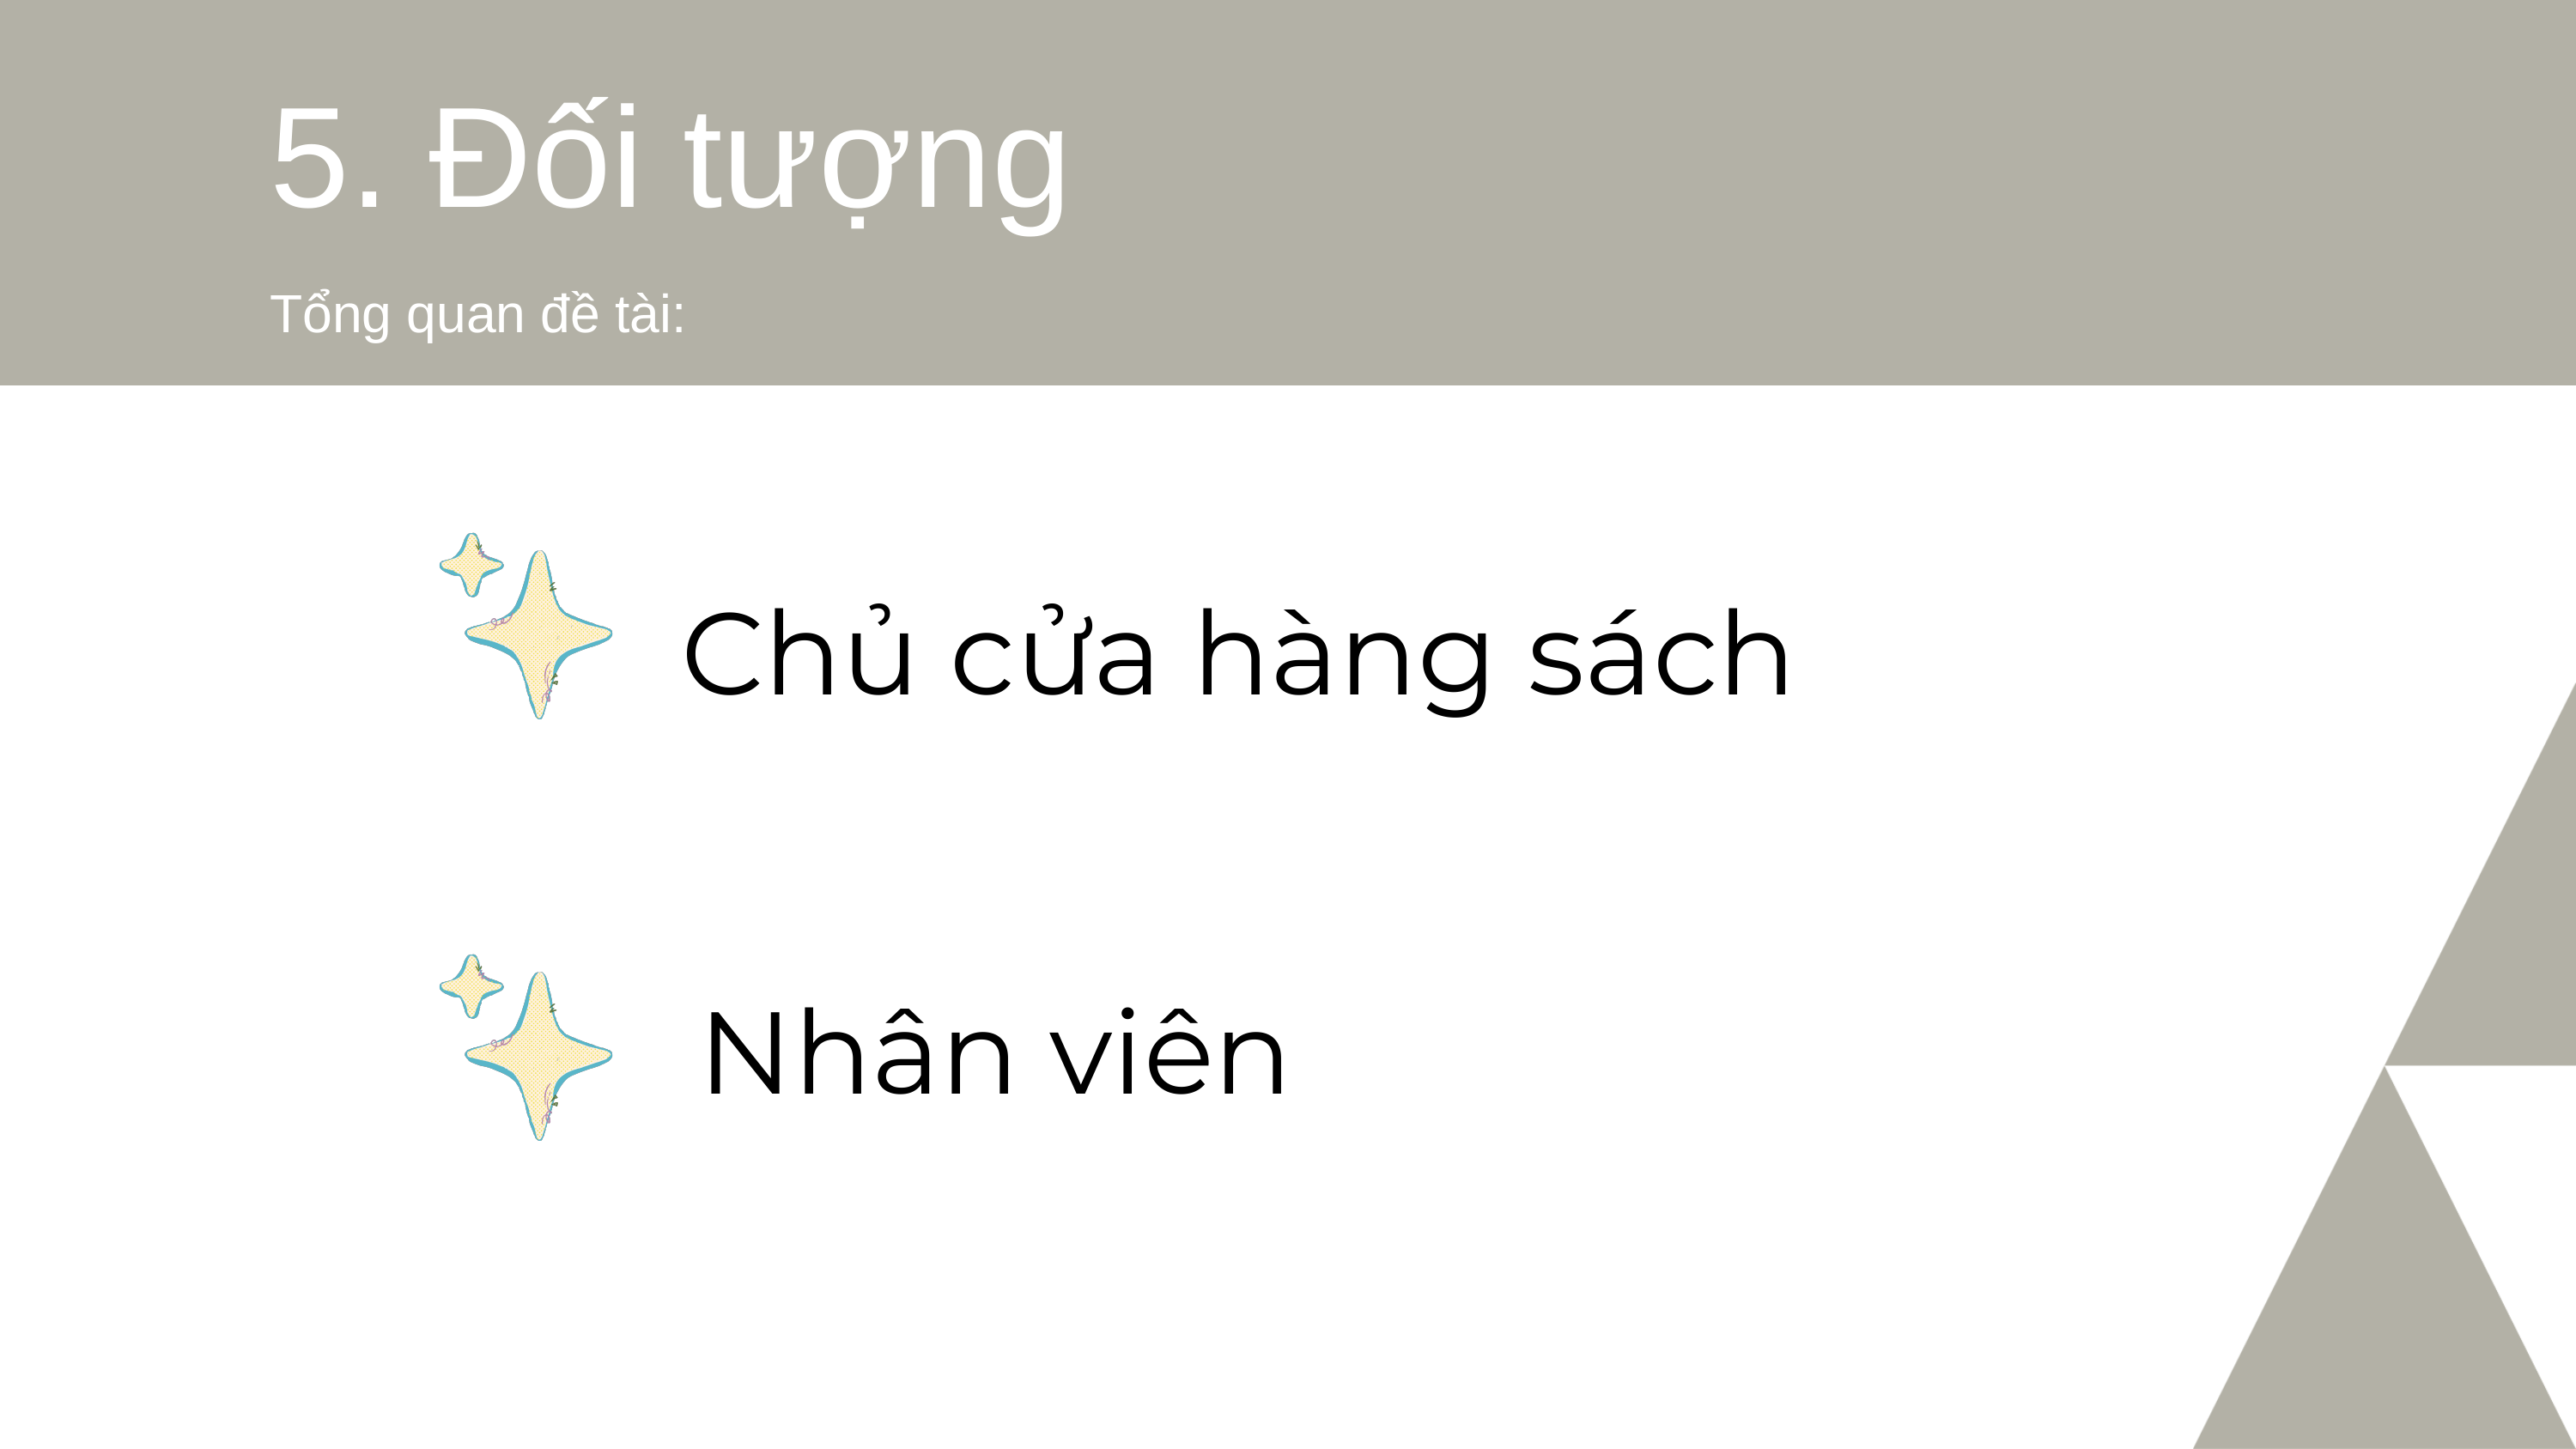

5. Đối tượng
Tổng quan đề tài:

Chủ cửa hàng sách

Nhân viên